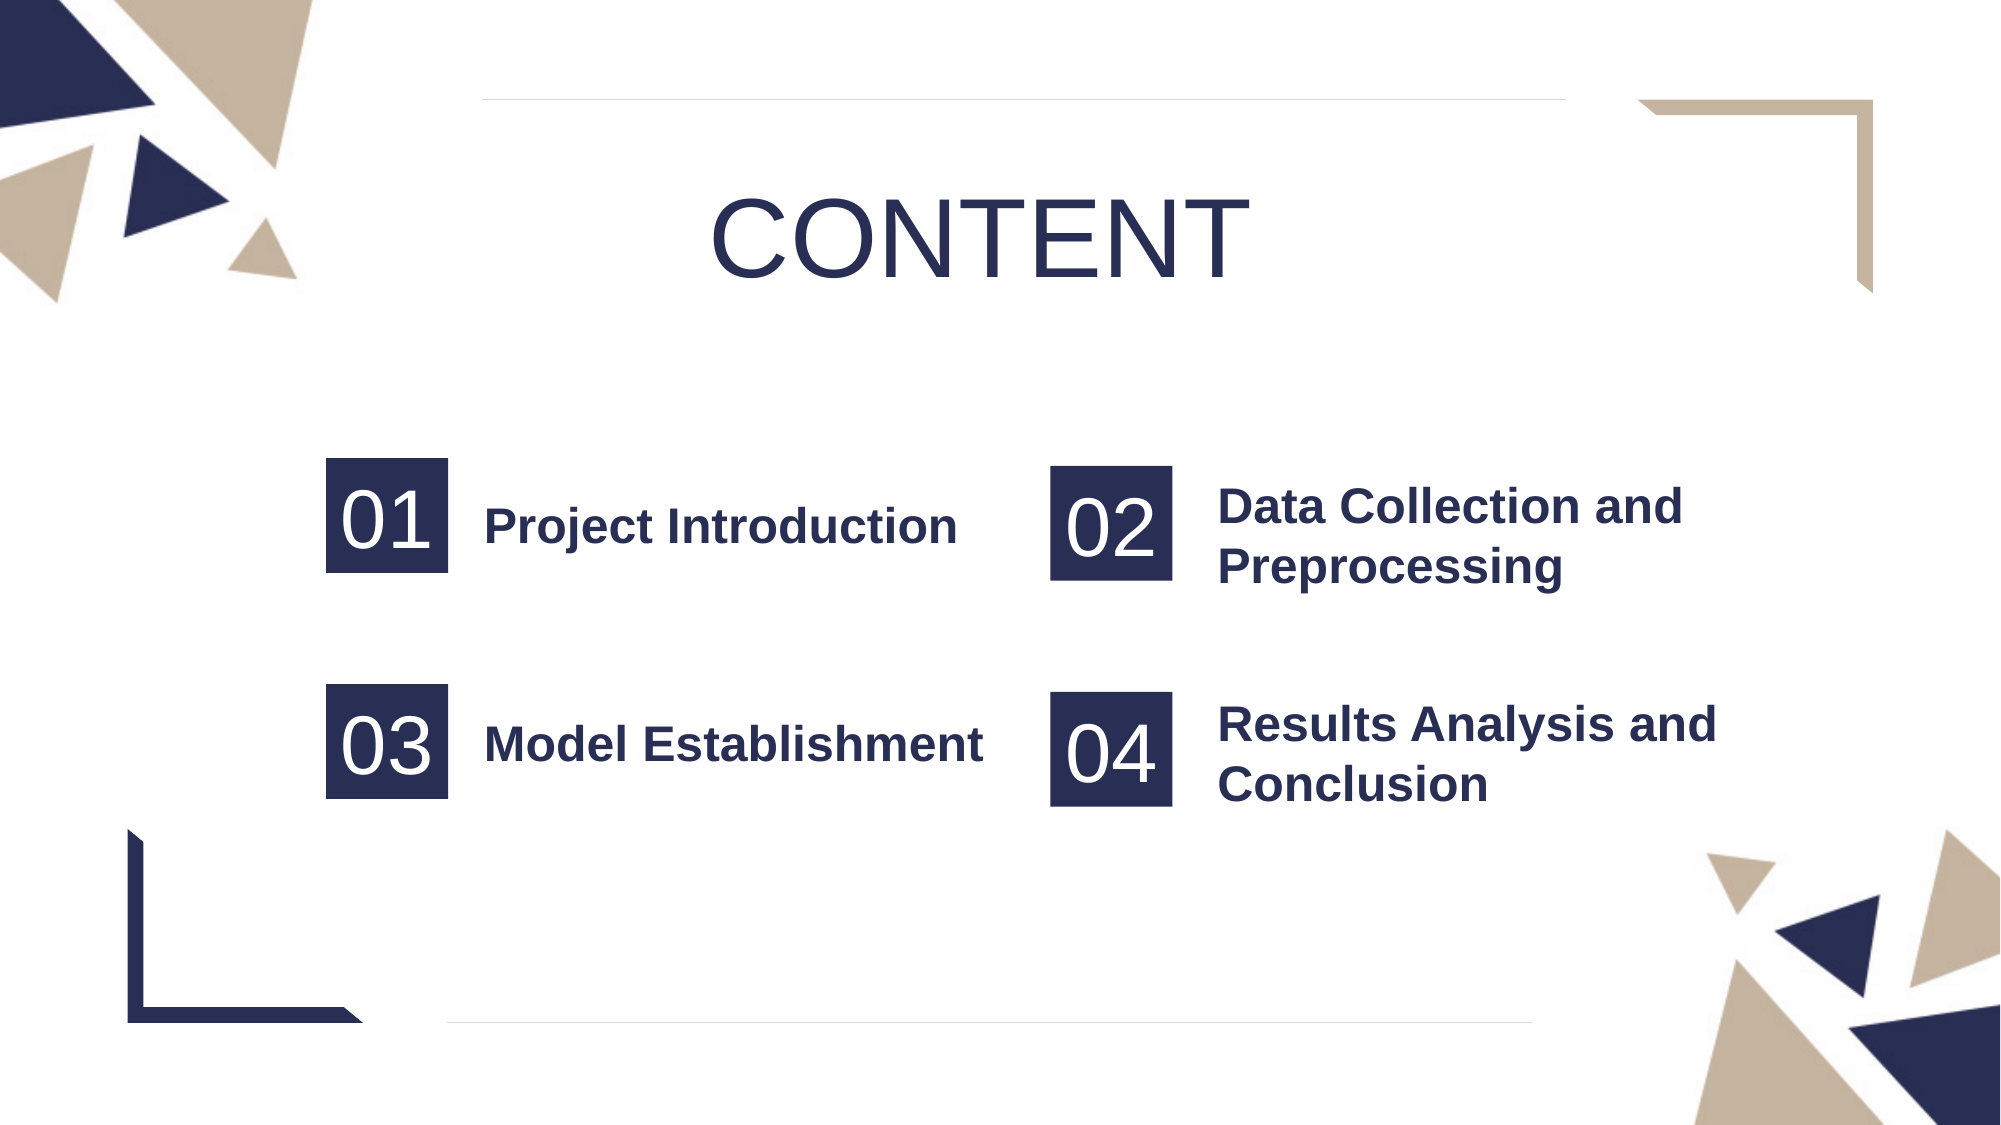

CONTENT
01
02
Data Collection and Preprocessing
Project Introduction
03
Results Analysis and Conclusion
04
Model Establishment